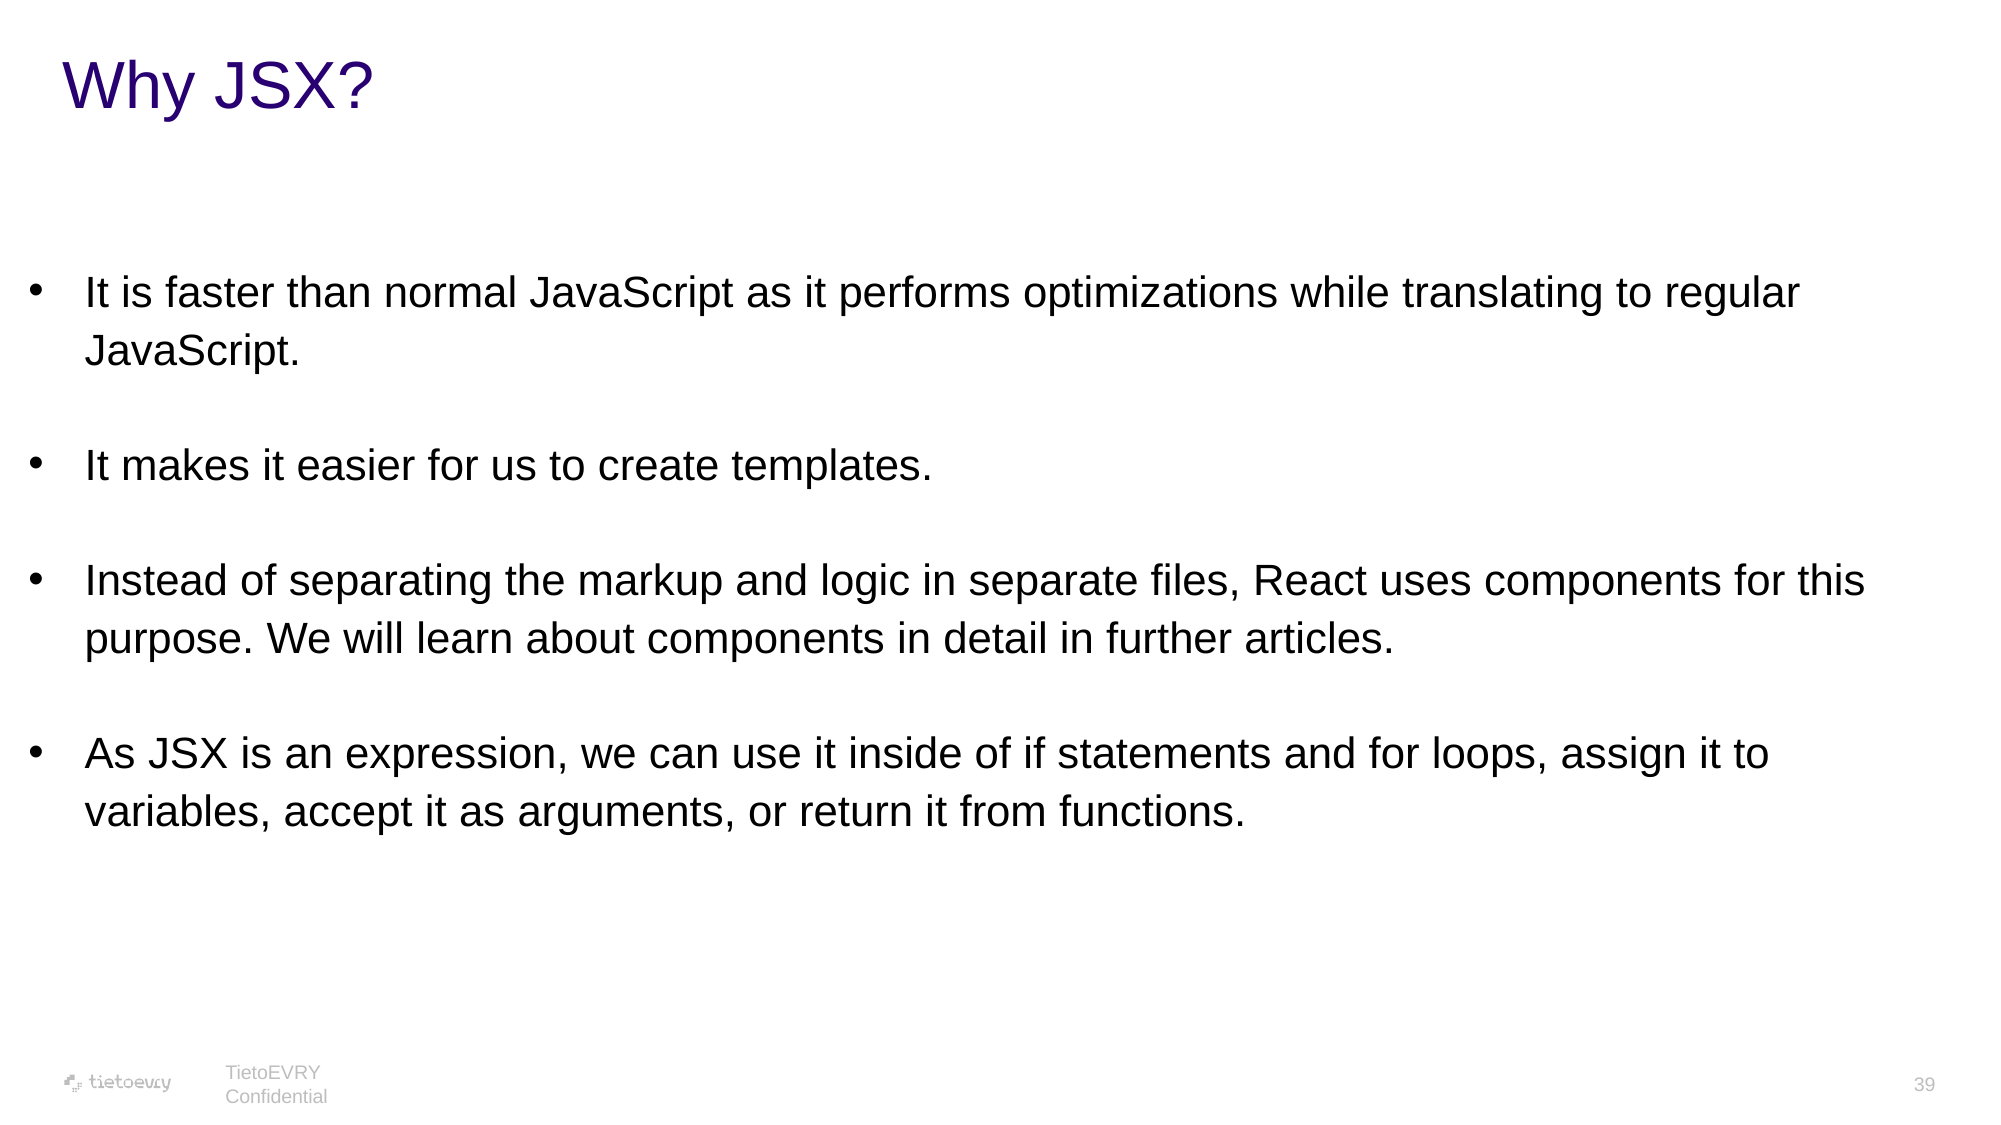

# Why JSX?

It is faster than normal JavaScript as it performs optimizations while translating to regular JavaScript.

It makes it easier for us to create templates.
Instead of separating the markup and logic in separate files, React uses components for this purpose. We will learn about components in detail in further articles.
As JSX is an expression, we can use it inside of if statements and for loops, assign it to variables, accept it as arguments, or return it from functions.

TietoEVRY Confidential
39